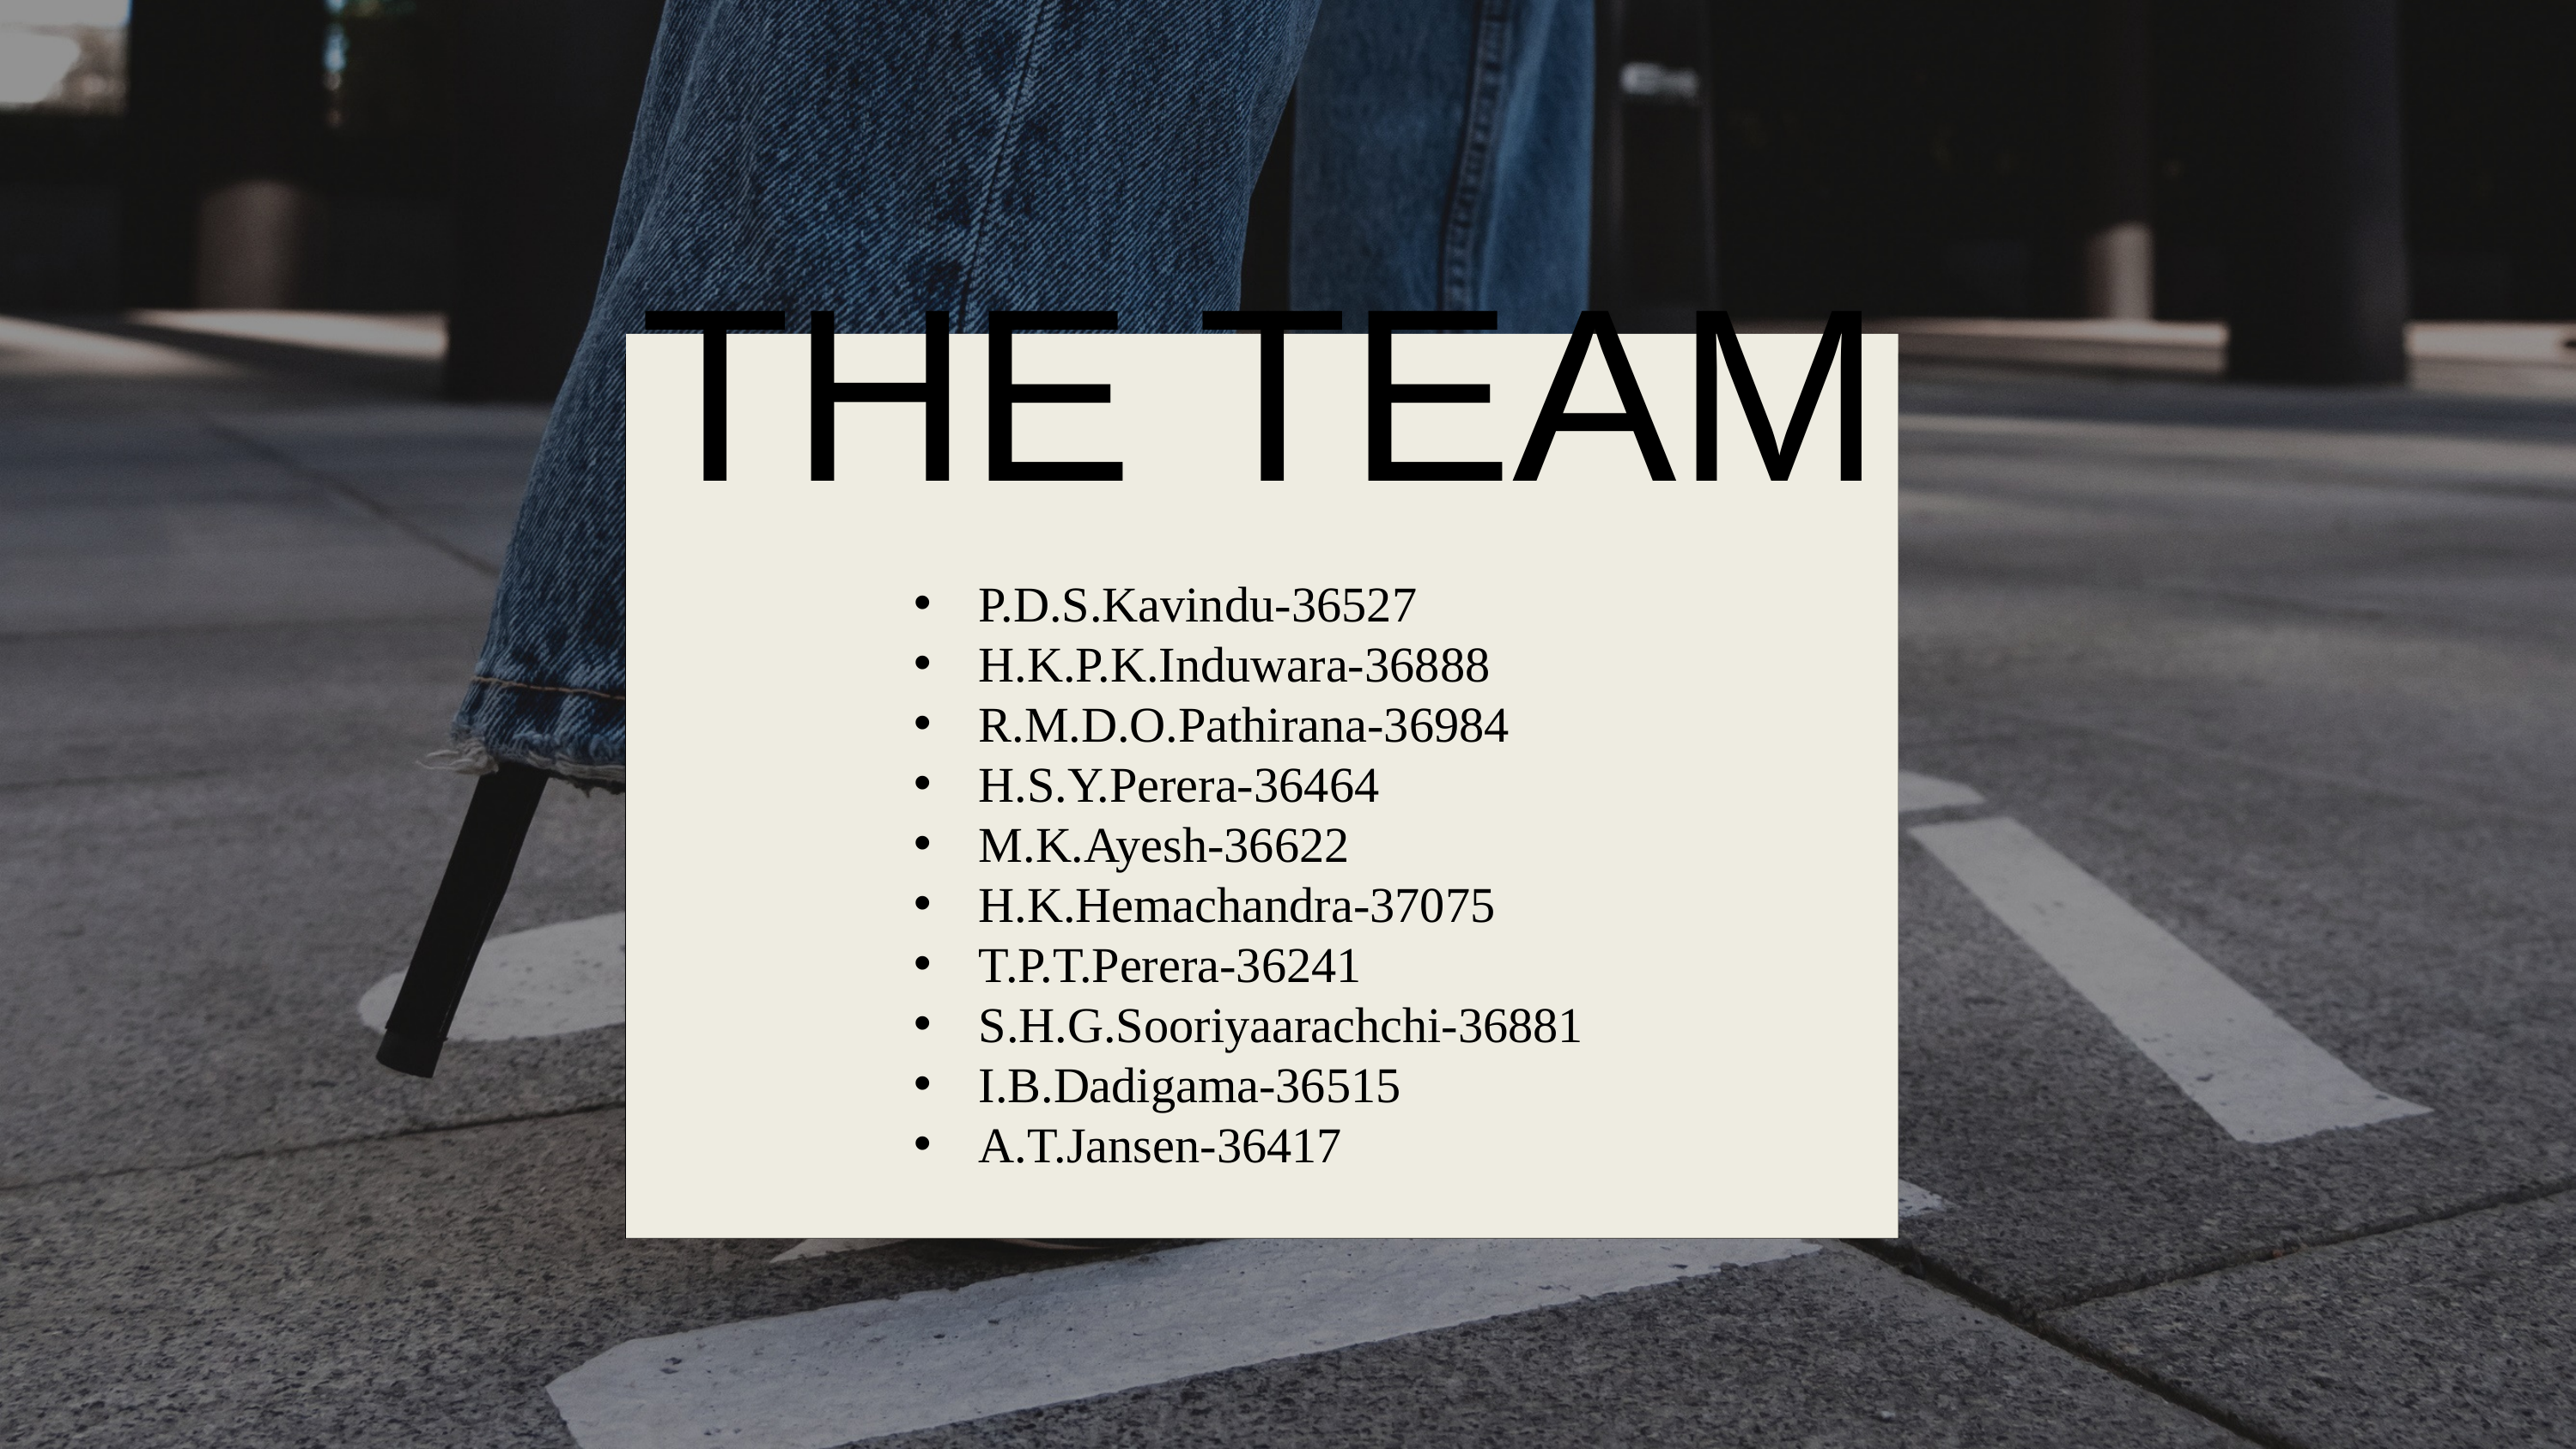

THE TEAM

P.D.S.Kavindu-36527
H.K.P.K.Induwara-36888
R.M.D.O.Pathirana-36984
H.S.Y.Perera-36464
M.K.Ayesh-36622
H.K.Hemachandra-37075
T.P.T.Perera-36241
S.H.G.Sooriyaarachchi-36881
I.B.Dadigama-36515
A.T.Jansen-36417